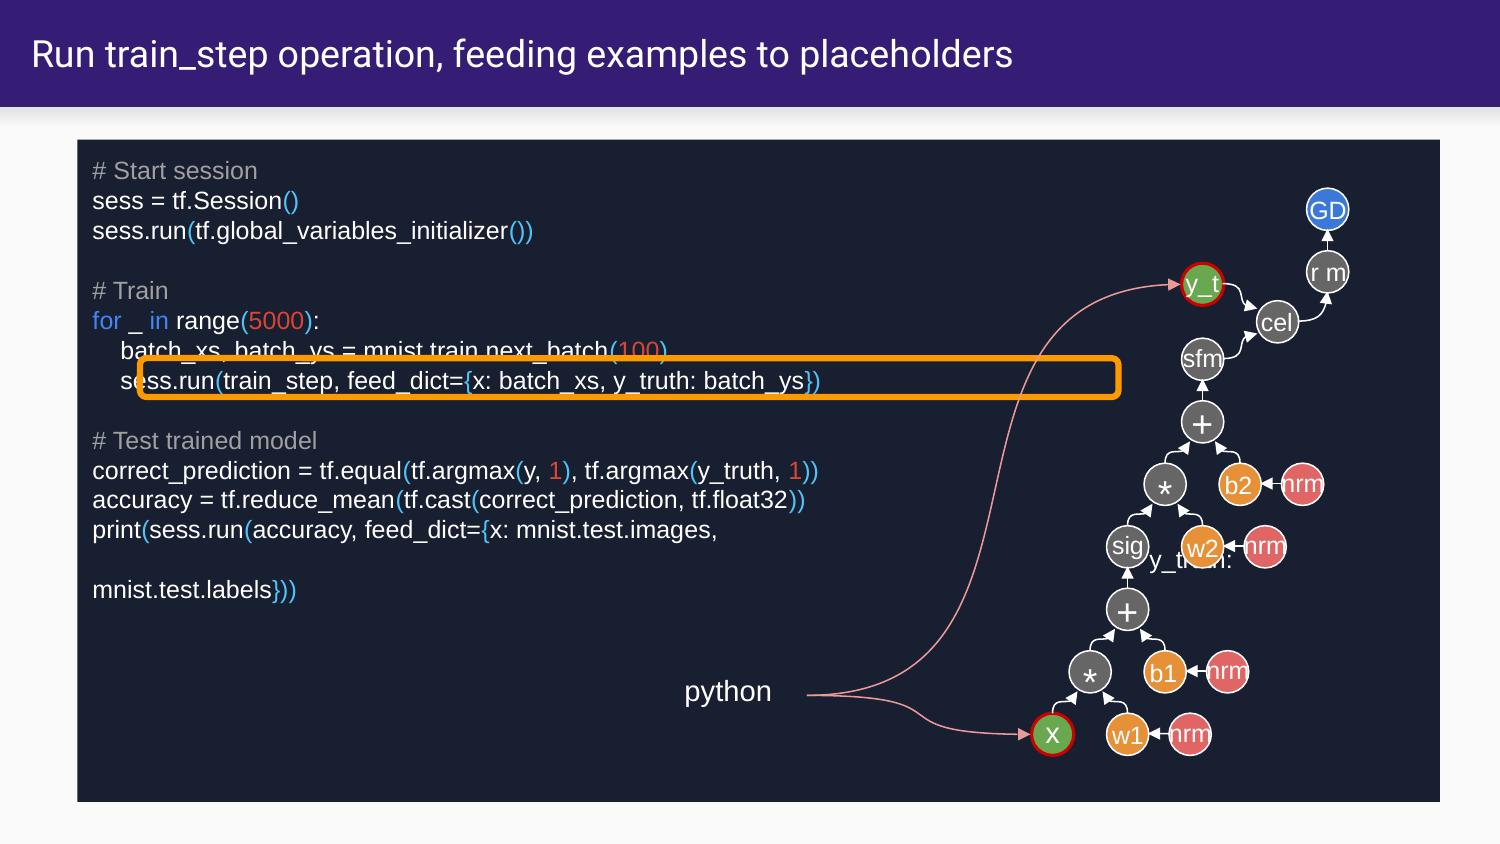

# Run train_step operation, feeding examples to placeholders
# Start session
sess = tf.Session()
sess.run(tf.global_variables_initializer())

# Train
for _ in range(5000):
    batch_xs, batch_ys = mnist.train.next_batch(100)
    sess.run(train_step, feed_dict={x: batch_xs, y_truth: batch_ys})

# Test trained model
correct_prediction = tf.equal(tf.argmax(y, 1), tf.argmax(y_truth, 1))
accuracy = tf.reduce_mean(tf.cast(correct_prediction, tf.float32))
print(sess.run(accuracy, feed_dict={x: mnist.test.images,
    							 y_truth: mnist.test.labels}))

GD

r m

y_t

cel

sfm

+

nrm
*

b2

sig

nrm
w2

+

nrm
*

b1

python

x
nrm
w1